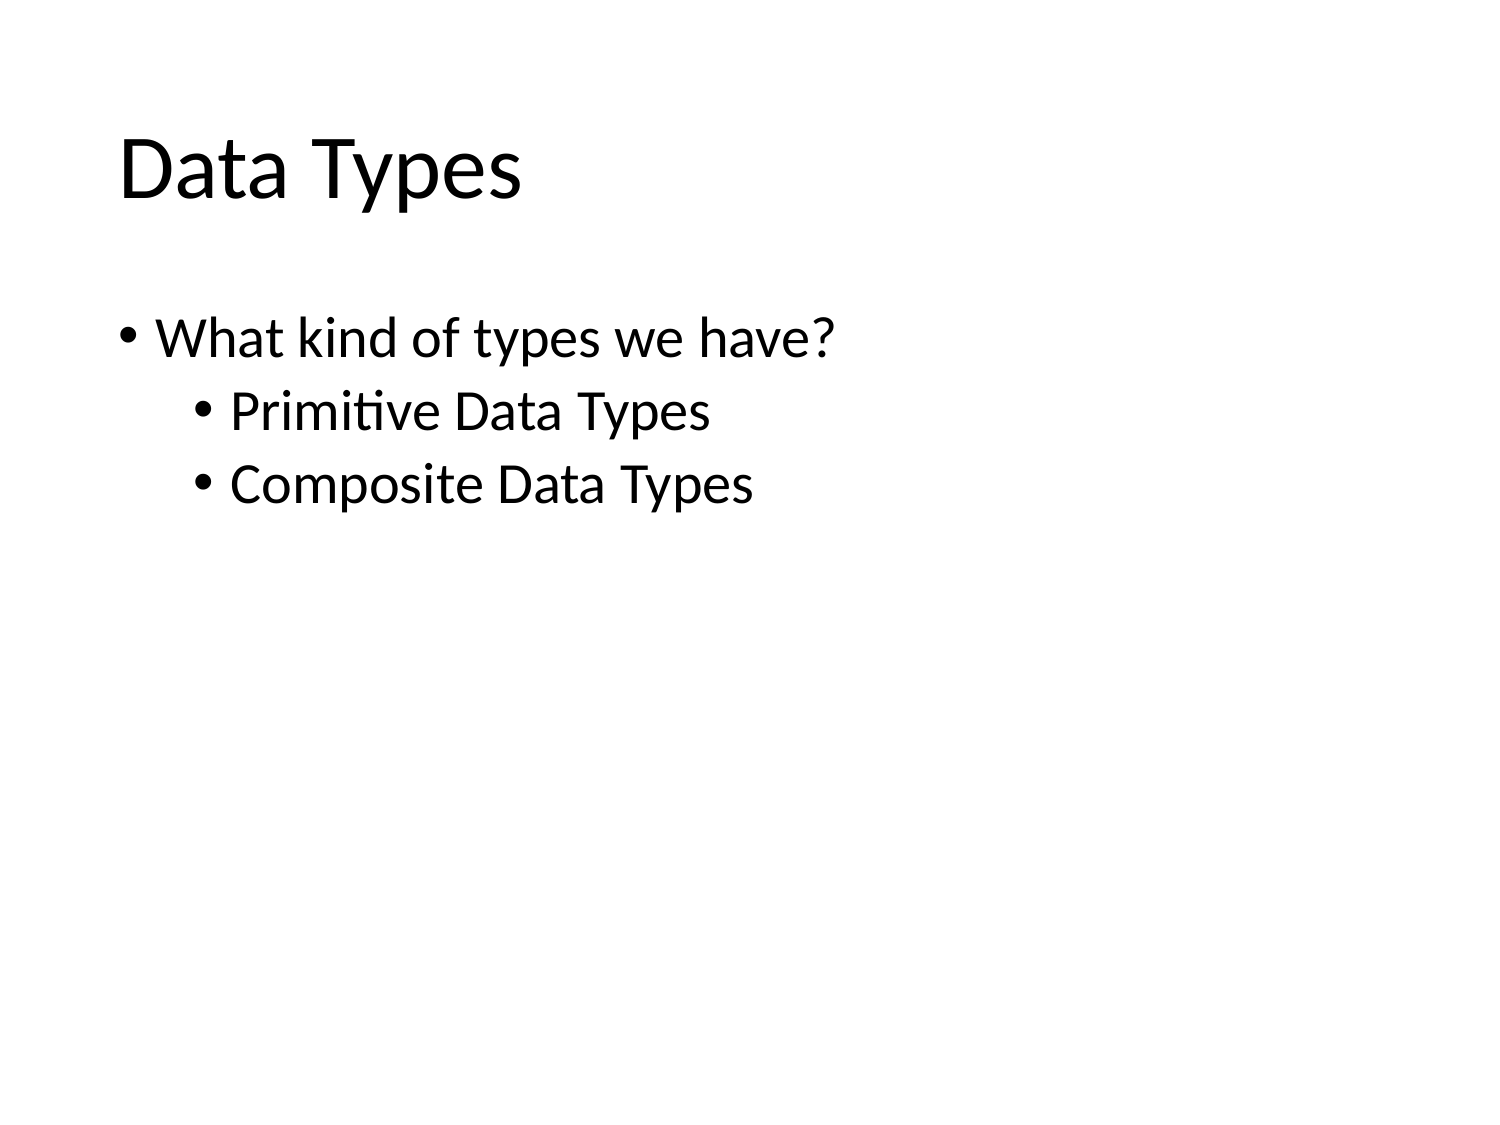

# Data Types
What kind of types we have?
Primitive Data Types
Composite Data Types